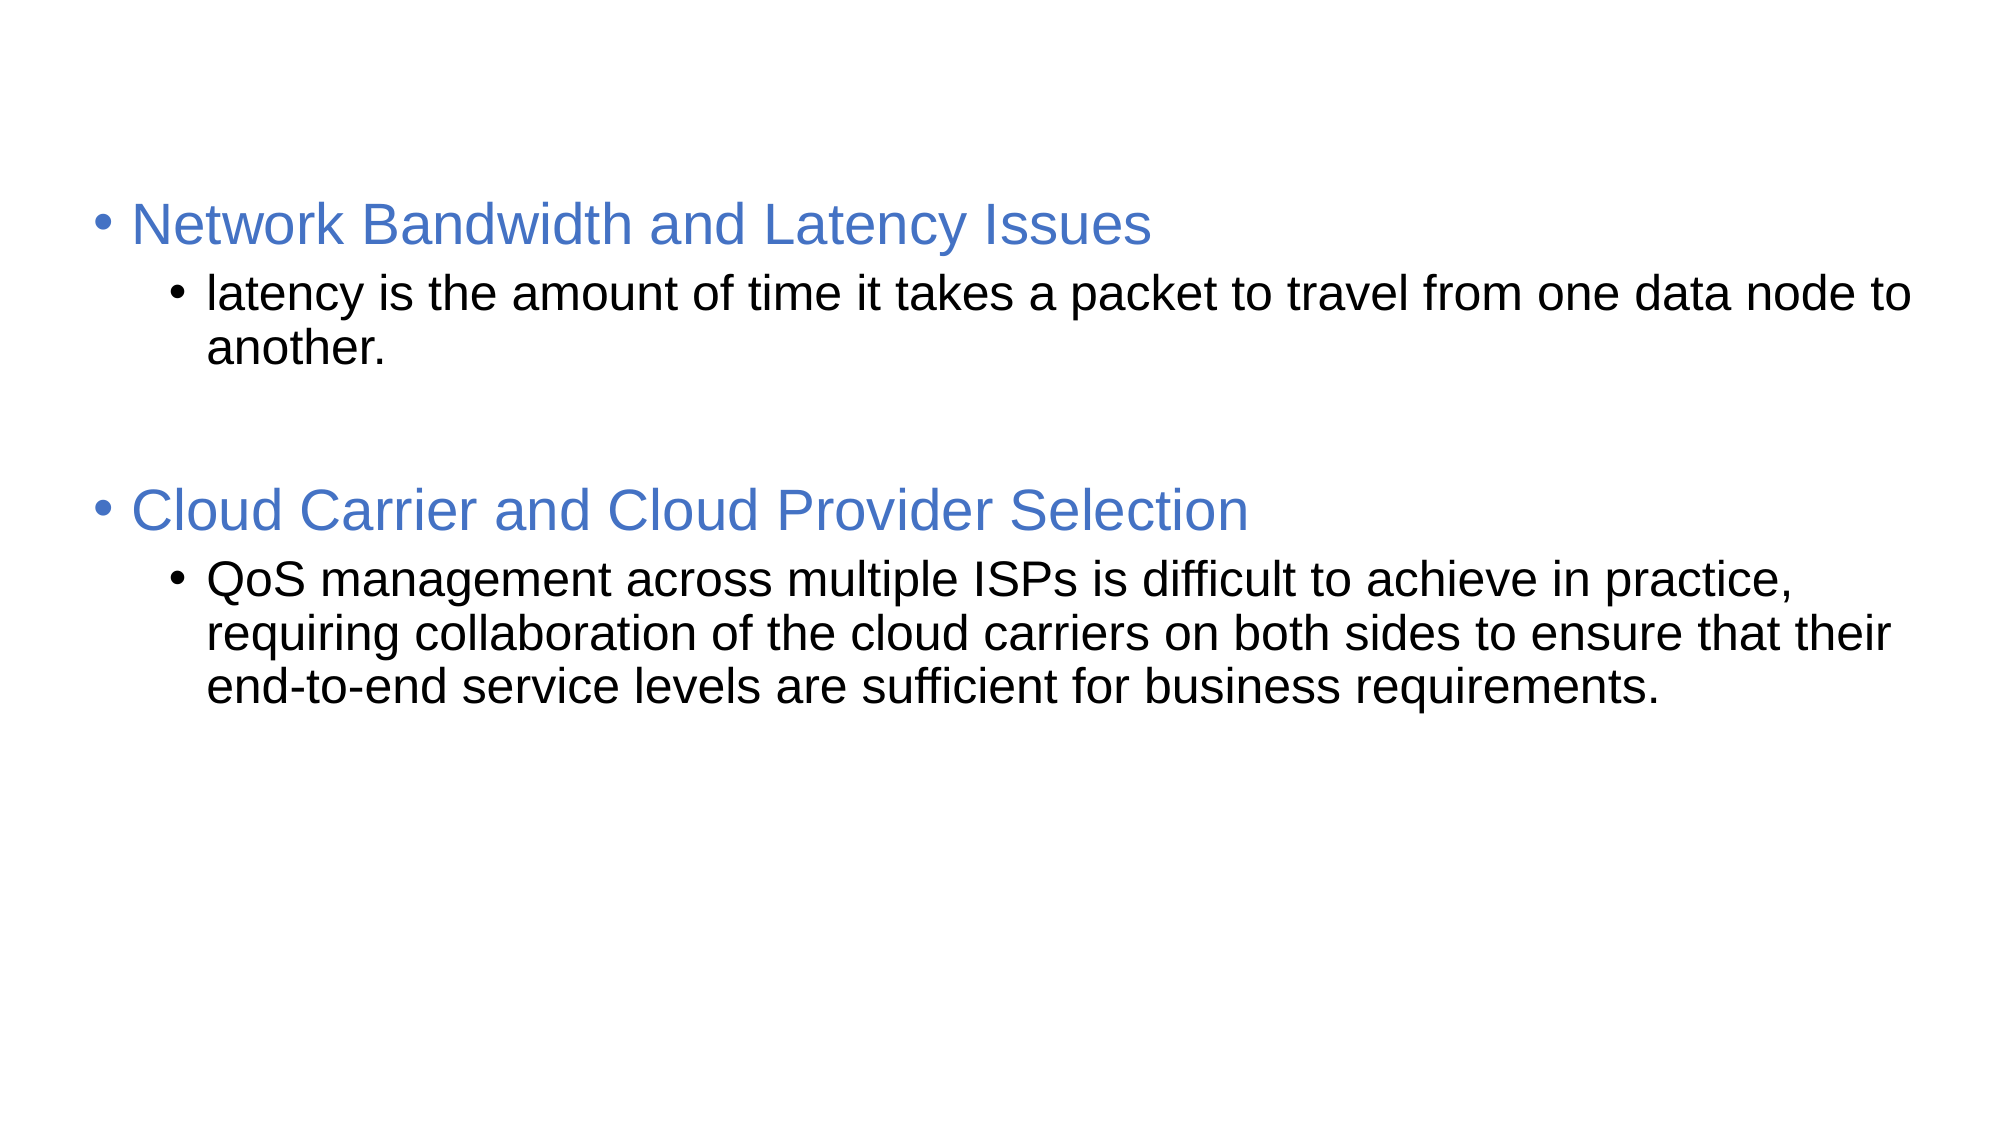

Network Bandwidth and Latency Issues
latency is the amount of time it takes a packet to travel from one data node to another.

Cloud Carrier and Cloud Provider Selection
QoS management across multiple ISPs is difficult to achieve in practice, requiring collaboration of the cloud carriers on both sides to ensure that their end-to-end service levels are sufficient for business requirements.